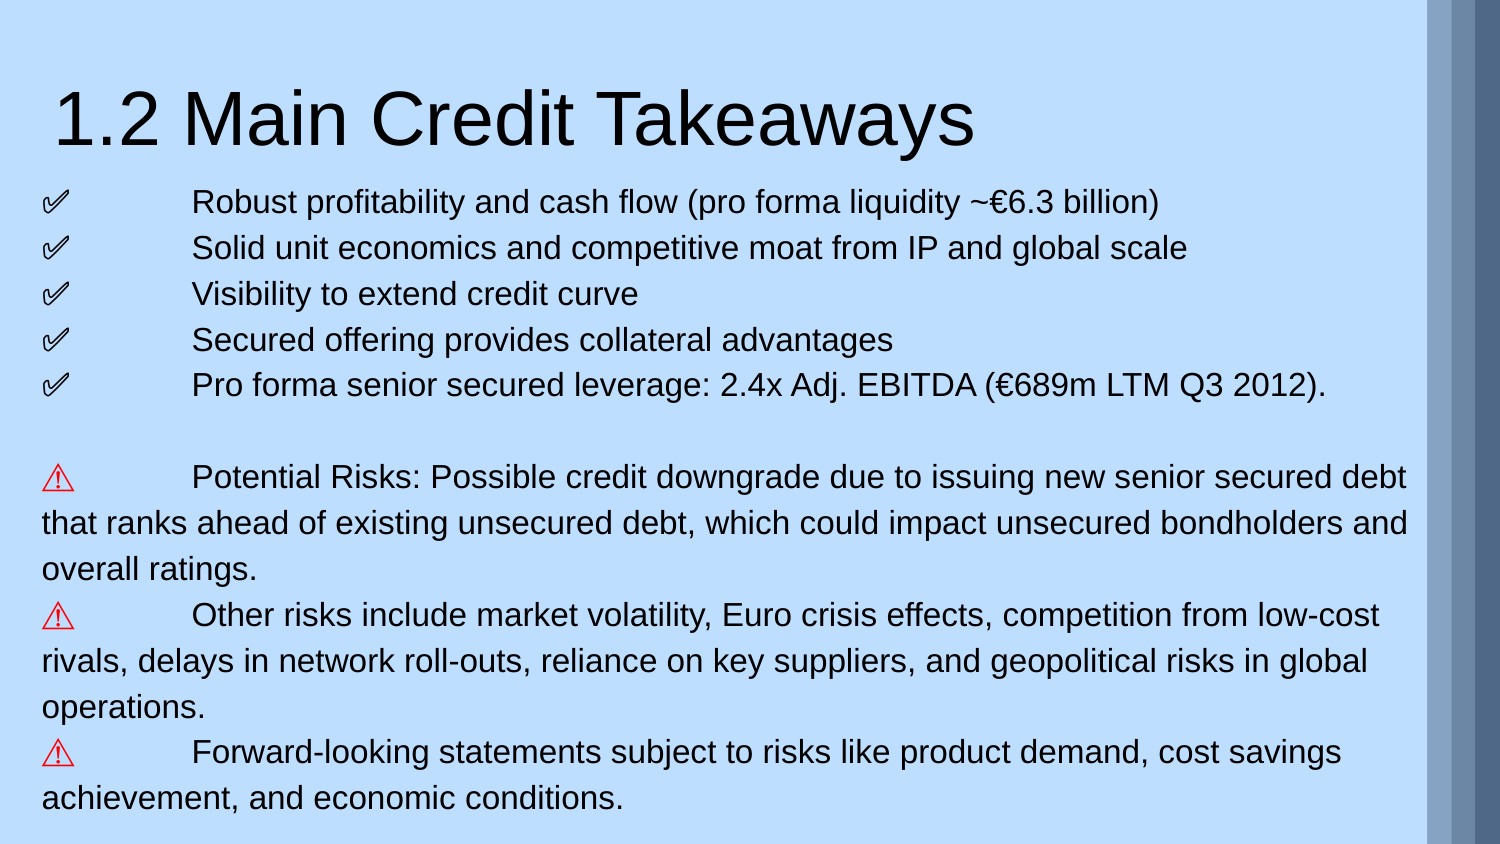

# 1.2 Main Credit Takeaways
✅	Robust profitability and cash flow (pro forma liquidity ~€6.3 billion)
✅	Solid unit economics and competitive moat from IP and global scale
✅	Visibility to extend credit curve
✅	Secured offering provides collateral advantages
✅	Pro forma senior secured leverage: 2.4x Adj. EBITDA (€689m LTM Q3 2012).

⚠	Potential Risks: Possible credit downgrade due to issuing new senior secured debt that ranks ahead of existing unsecured debt, which could impact unsecured bondholders and overall ratings.
⚠	Other risks include market volatility, Euro crisis effects, competition from low-cost rivals, delays in network roll-outs, reliance on key suppliers, and geopolitical risks in global operations.
⚠	Forward-looking statements subject to risks like product demand, cost savings achievement, and economic conditions.